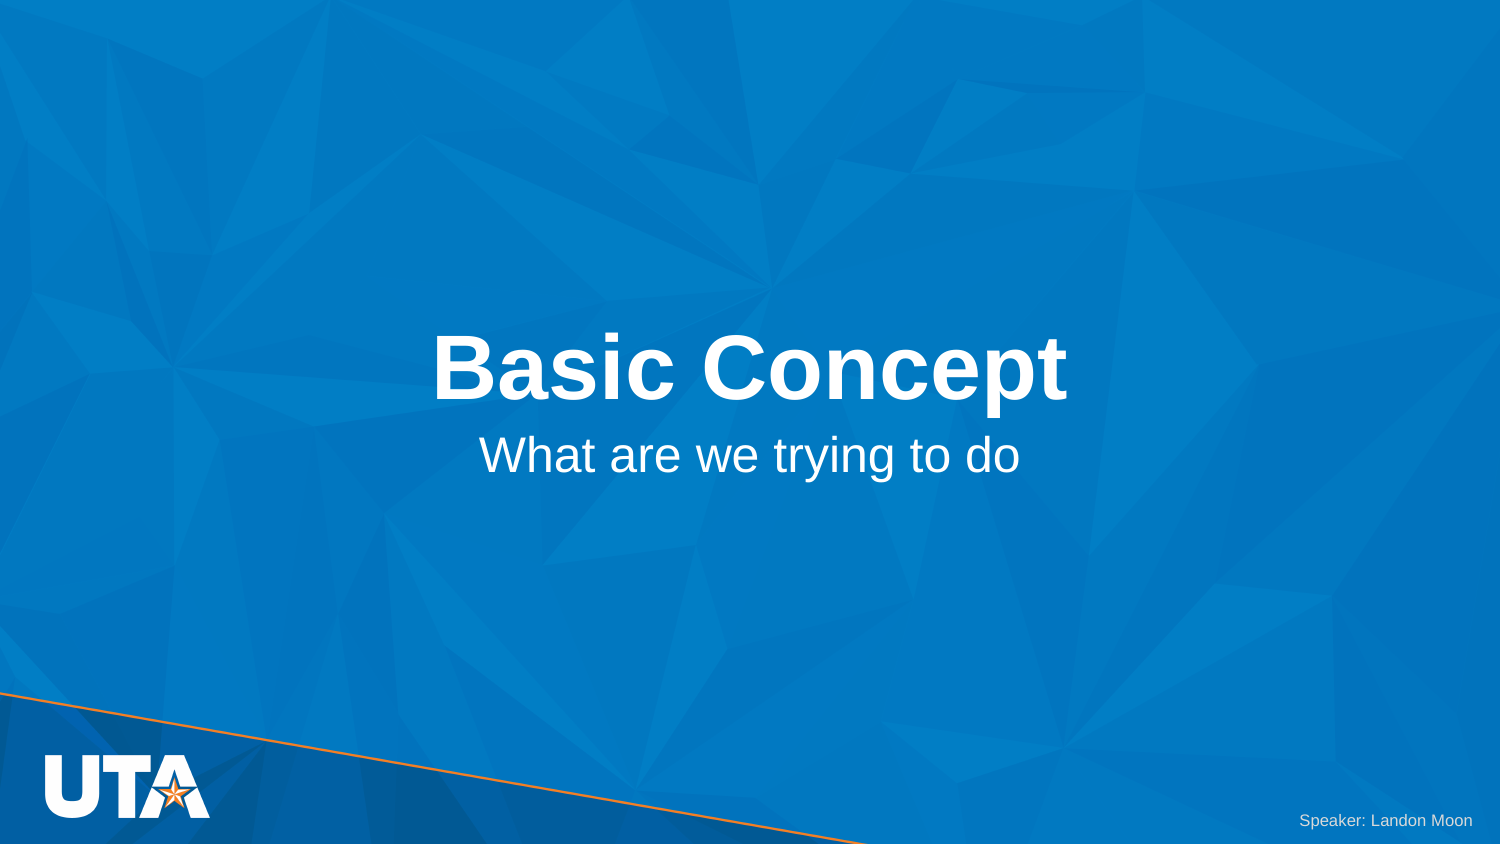

# Basic Concept
What are we trying to do
Speaker: Landon Moon